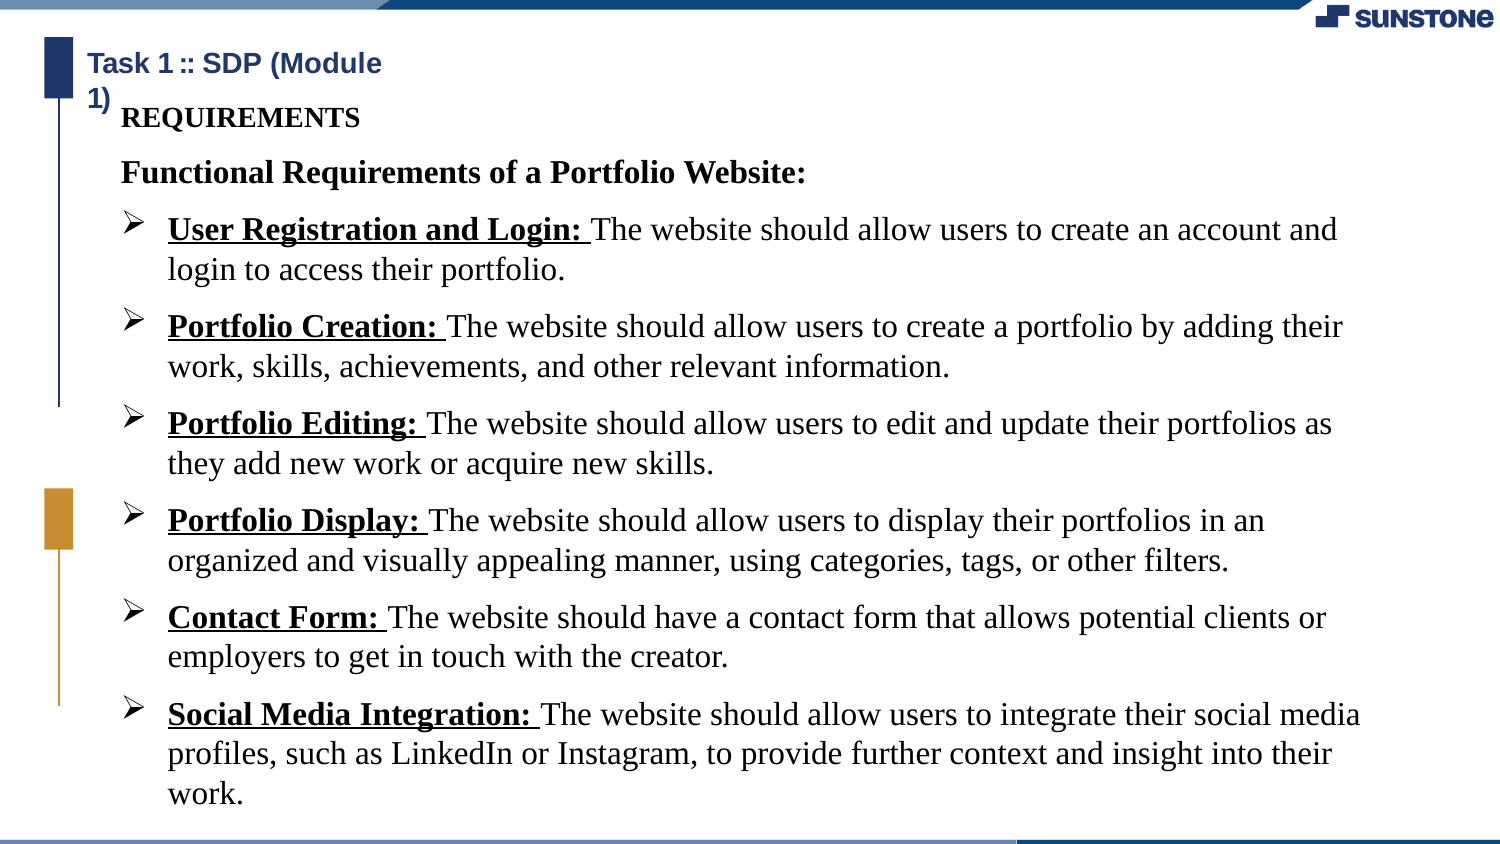

# Task 1 :: SDP (Module 1)
REQUIREMENTS
Functional Requirements of a Portfolio Website:
User Registration and Login: The website should allow users to create an account and login to access their portfolio.
Portfolio Creation: The website should allow users to create a portfolio by adding their work, skills, achievements, and other relevant information.
Portfolio Editing: The website should allow users to edit and update their portfolios as they add new work or acquire new skills.
Portfolio Display: The website should allow users to display their portfolios in an organized and visually appealing manner, using categories, tags, or other filters.
Contact Form: The website should have a contact form that allows potential clients or employers to get in touch with the creator.
Social Media Integration: The website should allow users to integrate their social media profiles, such as LinkedIn or Instagram, to provide further context and insight into their work.